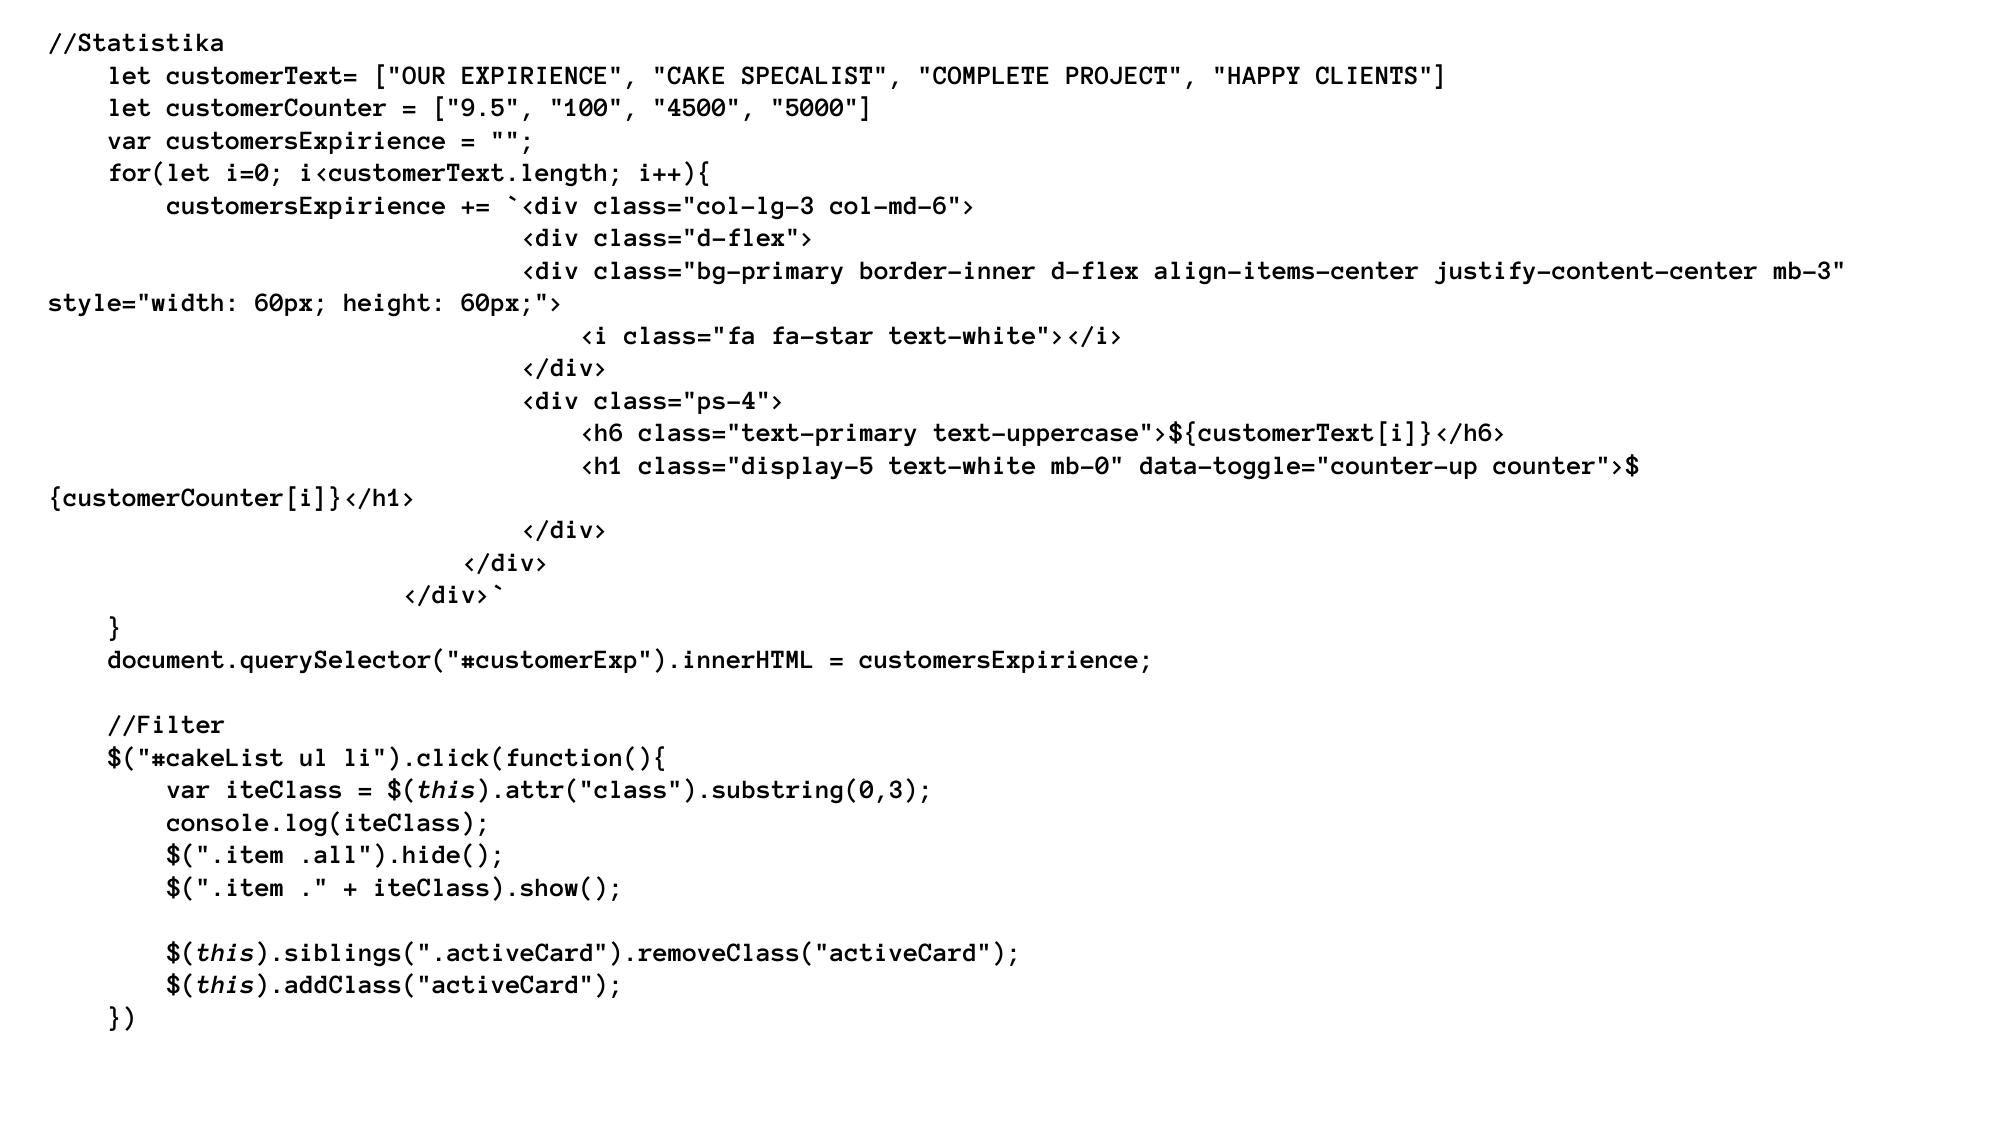

//Statistika
    let customerText= ["OUR EXPIRIENCE", "CAKE SPECALIST", "COMPLETE PROJECT", "HAPPY CLIENTS"]
    let customerCounter = ["9.5", "100", "4500", "5000"]
    var customersExpirience = "";
    for(let i=0; i<customerText.length; i++){
        customersExpirience += `<div class="col-lg-3 col-md-6">
                                <div class="d-flex">
                                <div class="bg-primary border-inner d-flex align-items-center justify-content-center mb-3" style="width: 60px; height: 60px;">
                                    <i class="fa fa-star text-white"></i>
                                </div>
                                <div class="ps-4">
                                    <h6 class="text-primary text-uppercase">${customerText[i]}</h6>
                                    <h1 class="display-5 text-white mb-0" data-toggle="counter-up counter">${customerCounter[i]}</h1>
                                </div>
                            </div>
                        </div>`
    }
    document.querySelector("#customerExp").innerHTML = customersExpirience;
    //Filter
    $("#cakeList ul li").click(function(){
        var iteClass = $(this).attr("class").substring(0,3);
        console.log(iteClass);
        $(".item .all").hide();
        $(".item ." + iteClass).show();
        $(this).siblings(".activeCard").removeClass("activeCard");
        $(this).addClass("activeCard");
    })